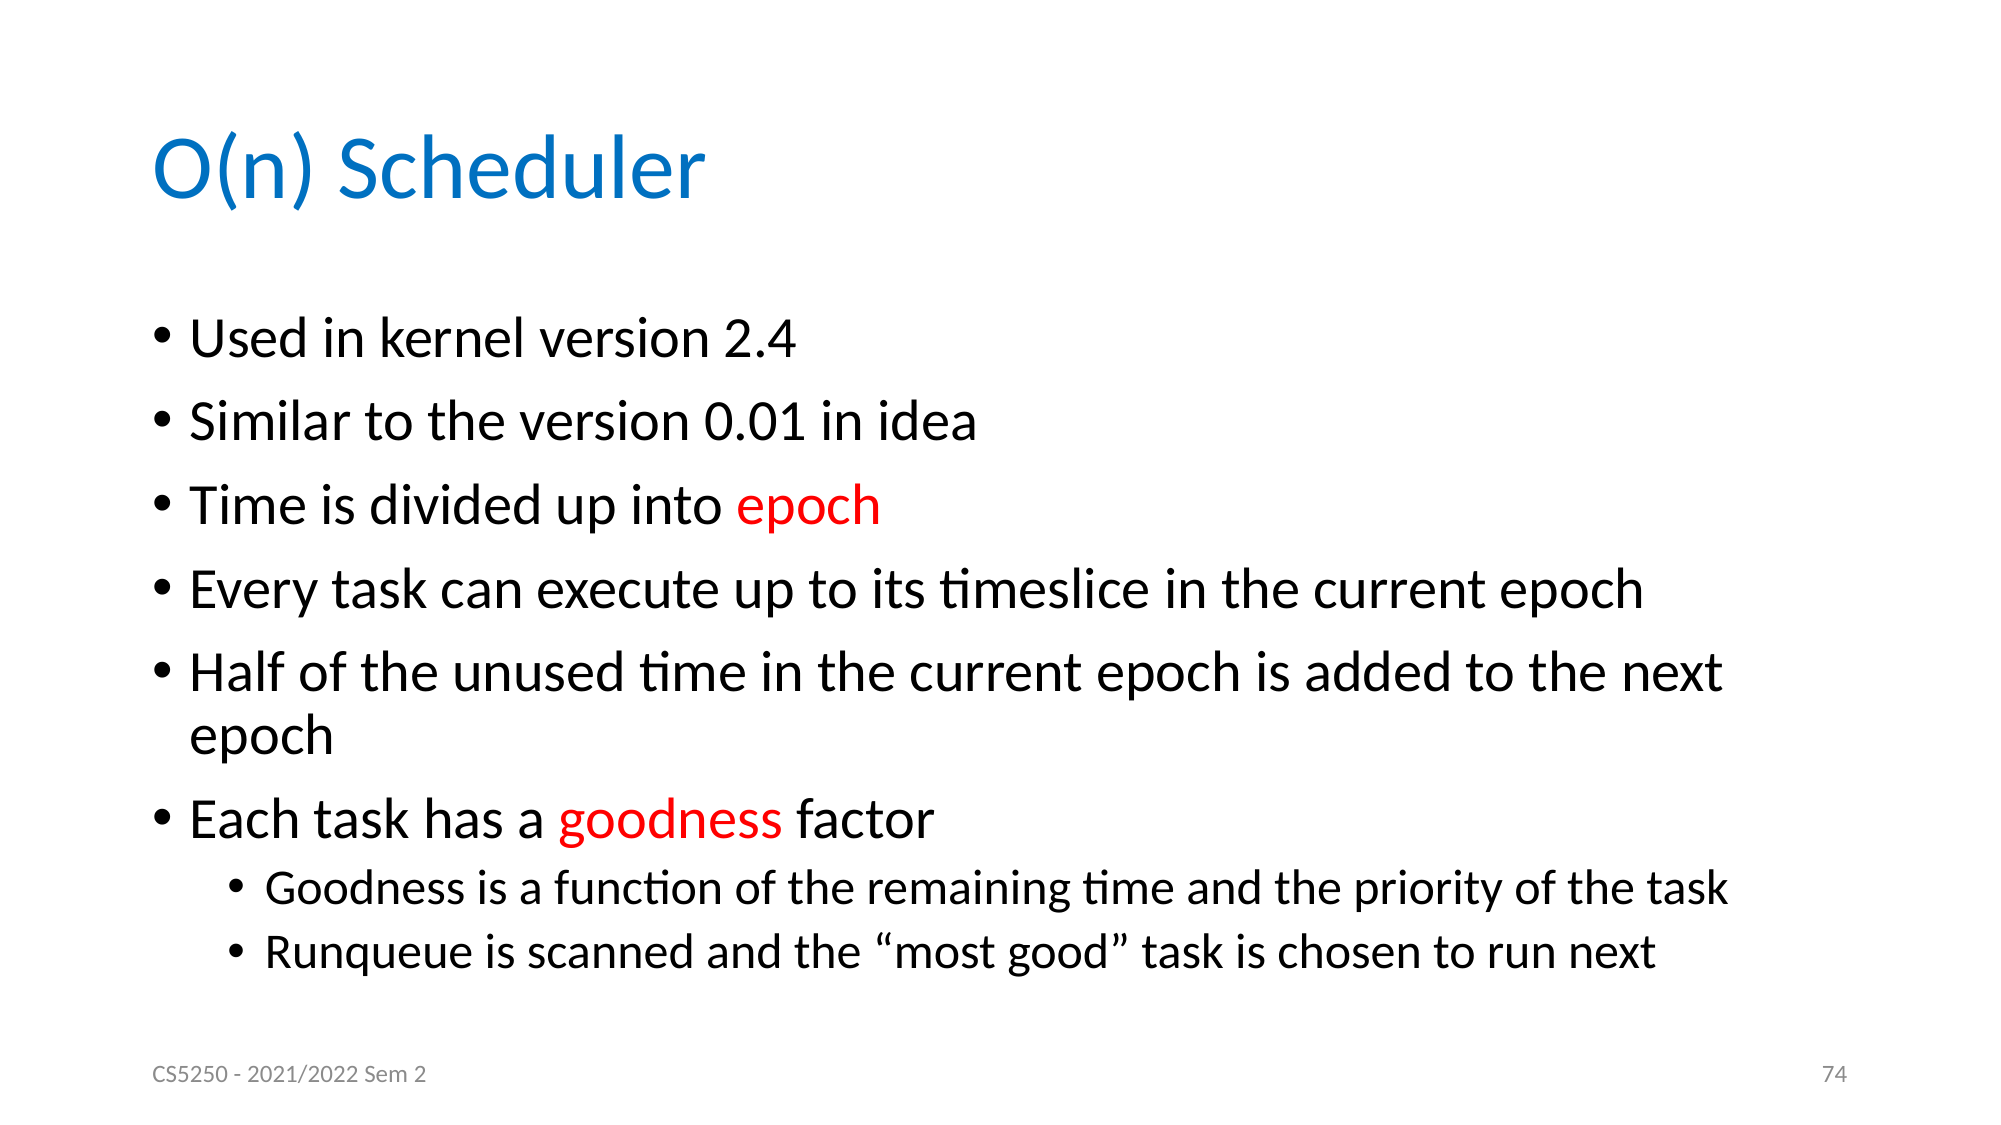

# O(n) Scheduler
Used in kernel version 2.4
Similar to the version 0.01 in idea
Time is divided up into epoch
Every task can execute up to its timeslice in the current epoch
Half of the unused time in the current epoch is added to the next epoch
Each task has a goodness factor
Goodness is a function of the remaining time and the priority of the task
Runqueue is scanned and the “most good” task is chosen to run next
CS5250 - 2021/2022 Sem 2
74